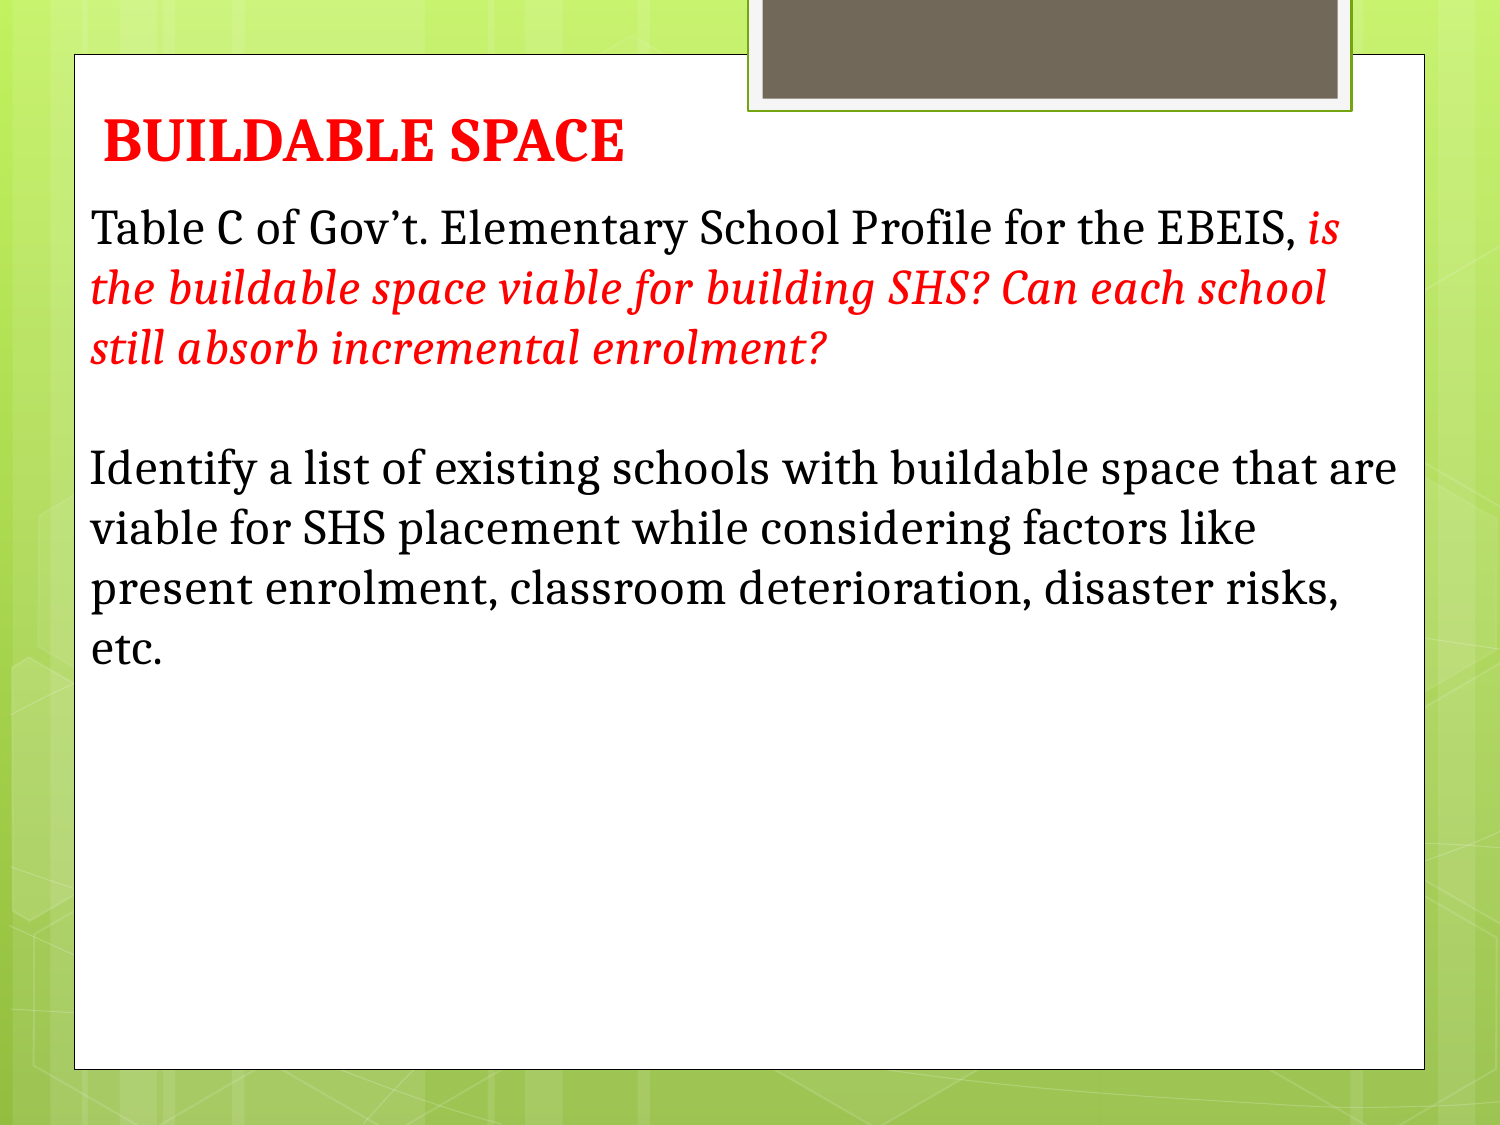

# BUILDABLE SPACE
Table C of Gov’t. Elementary School Profile for the EBEIS, is the buildable space viable for building SHS? Can each school still absorb incremental enrolment?

Identify a list of existing schools with buildable space that are viable for SHS placement while considering factors like present enrolment, classroom deterioration, disaster risks, etc.